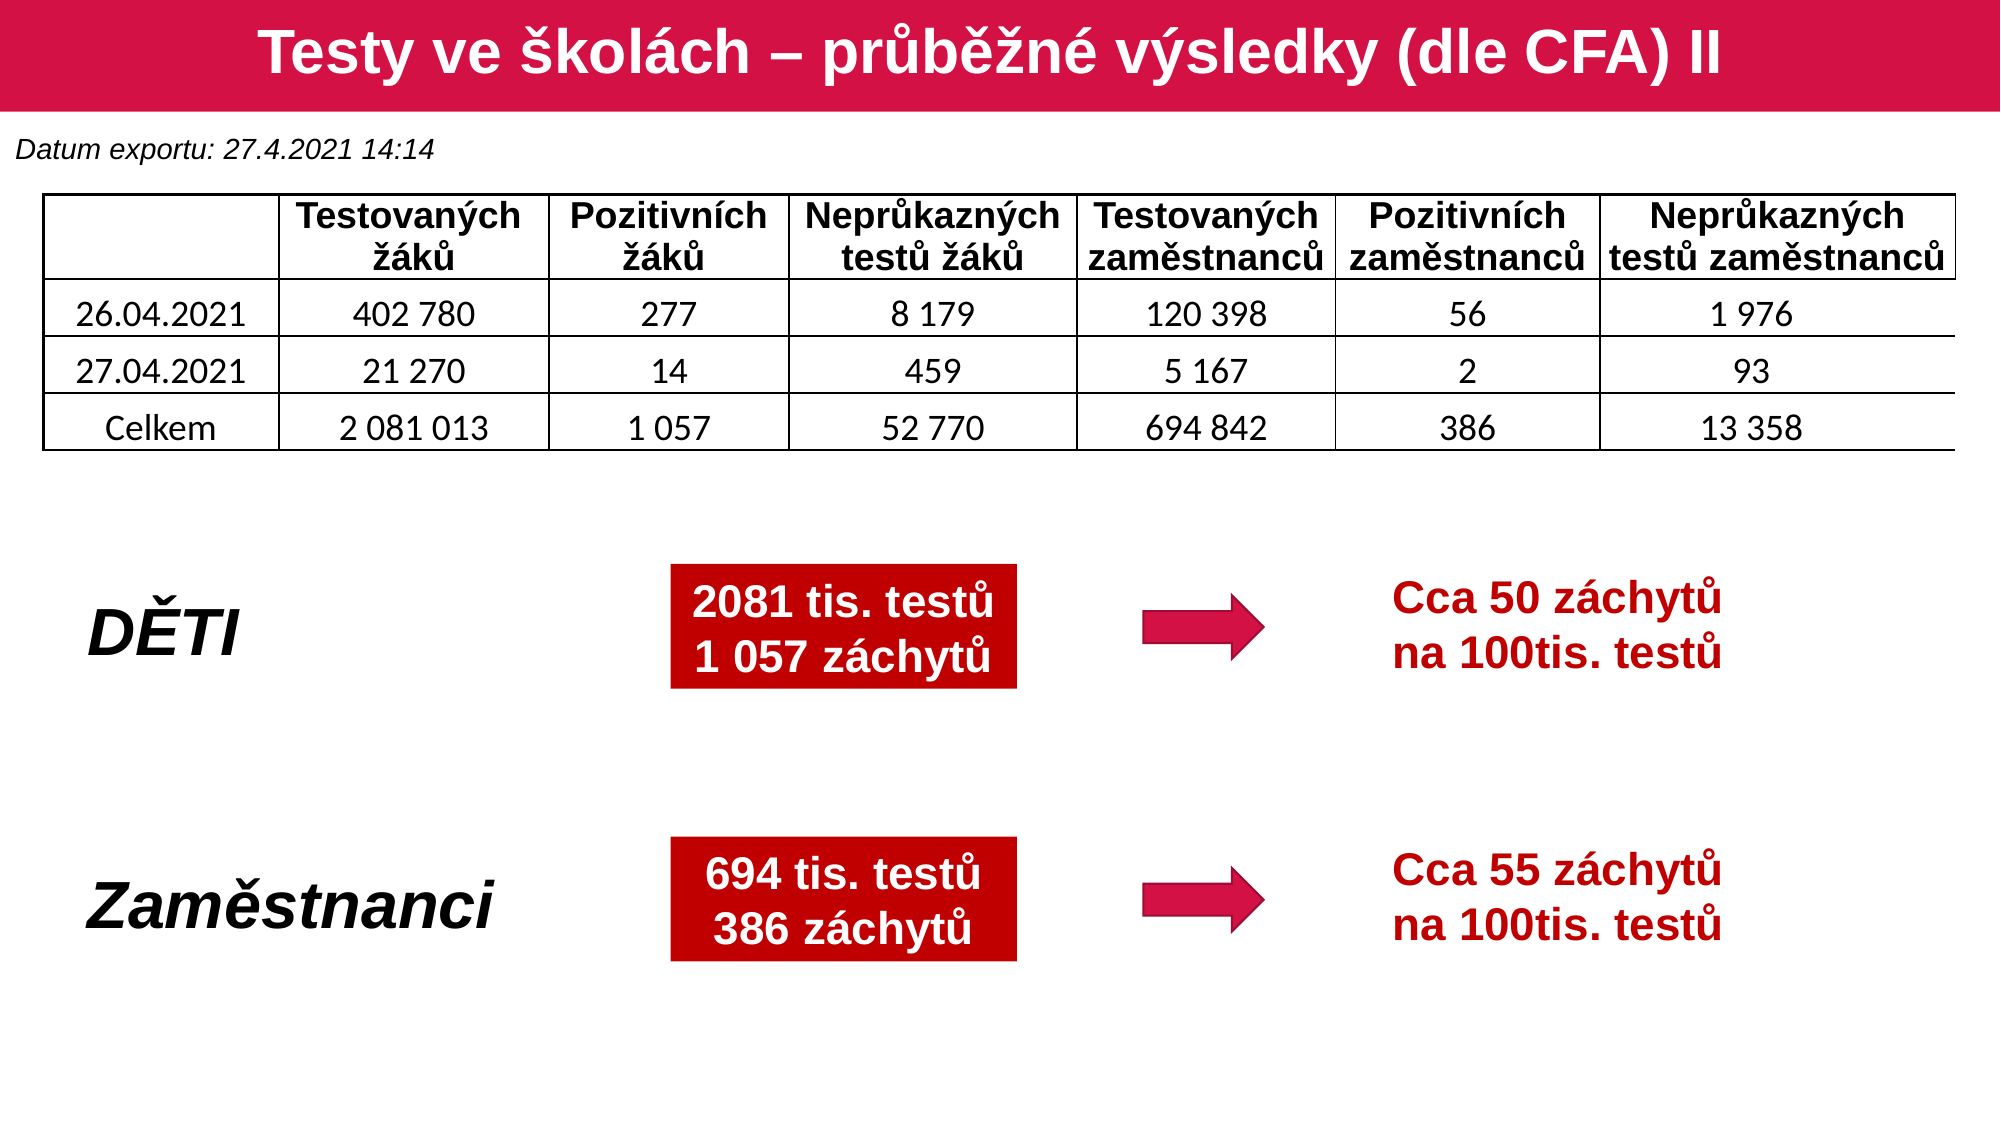

# Testy ve školách – průběžné výsledky (dle CFA) II
Datum exportu: 27.4.2021 14:14
|  | Testovaných  žáků | Pozitivních žáků | Neprůkazných testů žáků | Testovaných zaměstnanců | Pozitivních zaměstnanců | Neprůkazných testů zaměstnanců |  |
| --- | --- | --- | --- | --- | --- | --- | --- |
| 26.04.2021 | 402 780 | 277 | 8 179 | 120 398 | 56 | 1 976 |  |
| 27.04.2021 | 21 270 | 14 | 459 | 5 167 | 2 | 93 |  |
| Celkem | 2 081 013 | 1 057 | 52 770 | 694 842 | 386 | 13 358 |  |
Cca 50 záchytů na 100tis. testů
2081 tis. testů
1 057 záchytů
DĚTI

Cca 55 záchytů na 100tis. testů
694 tis. testů
386 záchytů
Zaměstnanci